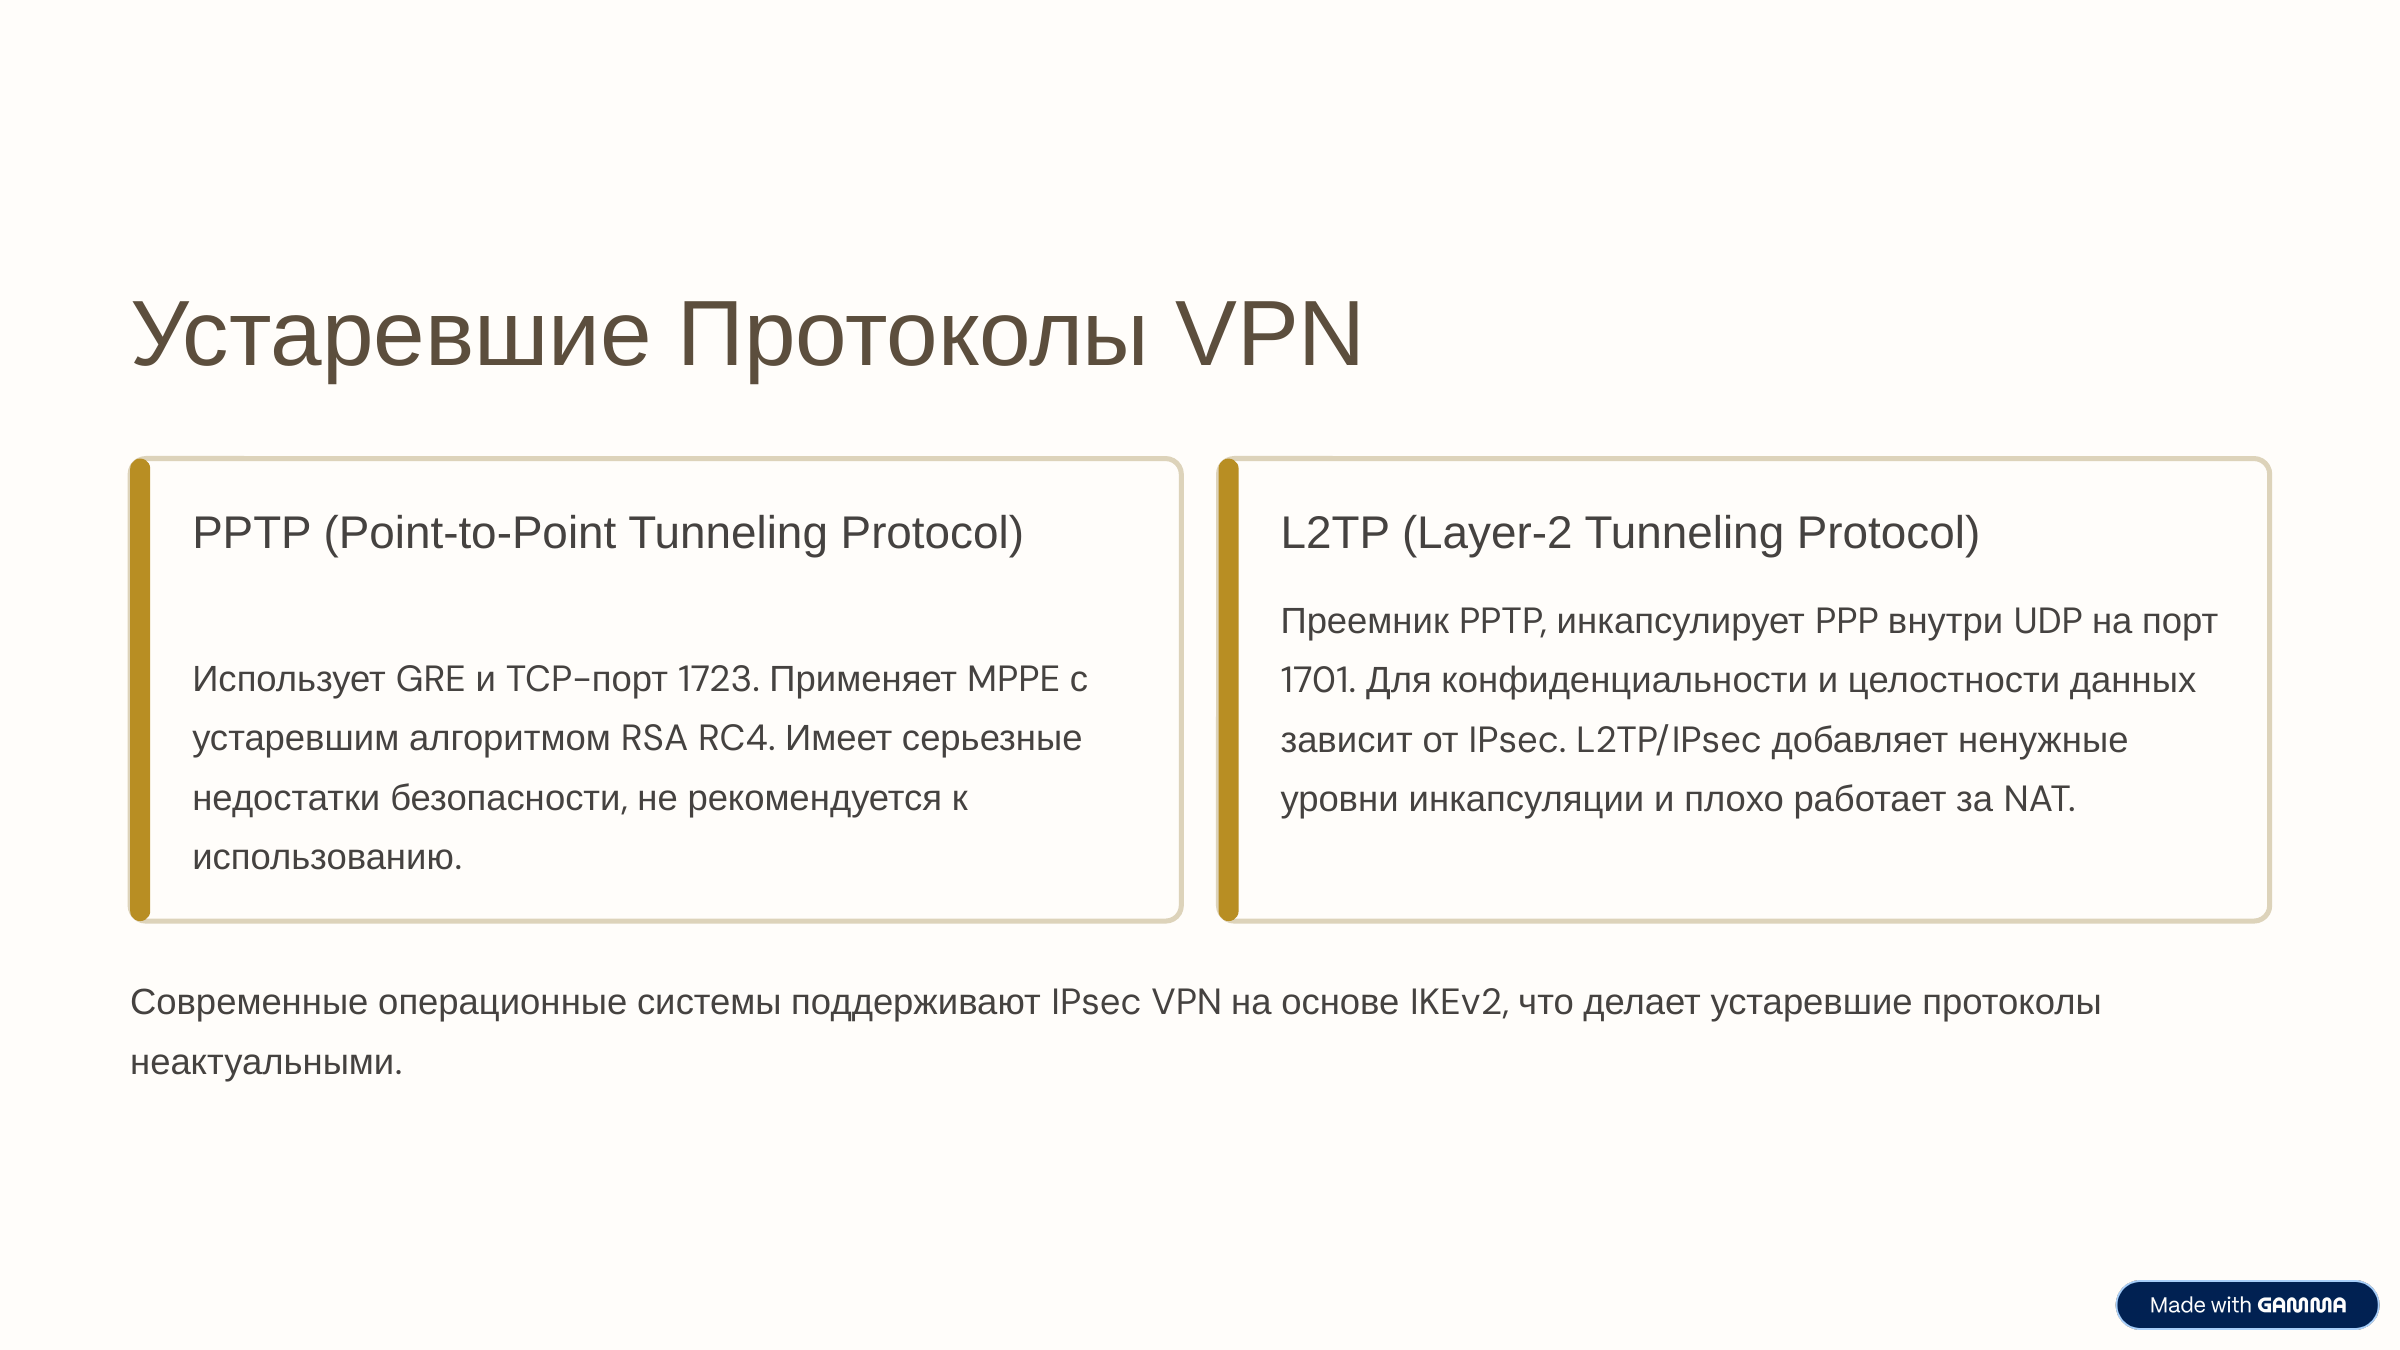

Устаревшие Протоколы VPN

PPTP (Point-to-Point Tunneling Protocol)
L2TP (Layer-2 Tunneling Protocol)
Преемник PPTP, инкапсулирует PPP внутри UDP на порт 1701. Для конфиденциальности и целостности данных зависит от IPsec. L2TP/IPsec добавляет ненужные уровни инкапсуляции и плохо работает за NAT.
Использует GRE и TCP-порт 1723. Применяет MPPE с устаревшим алгоритмом RSA RC4. Имеет серьезные недостатки безопасности, не рекомендуется к использованию.
Современные операционные системы поддерживают IPsec VPN на основе IKEv2, что делает устаревшие протоколы неактуальными.